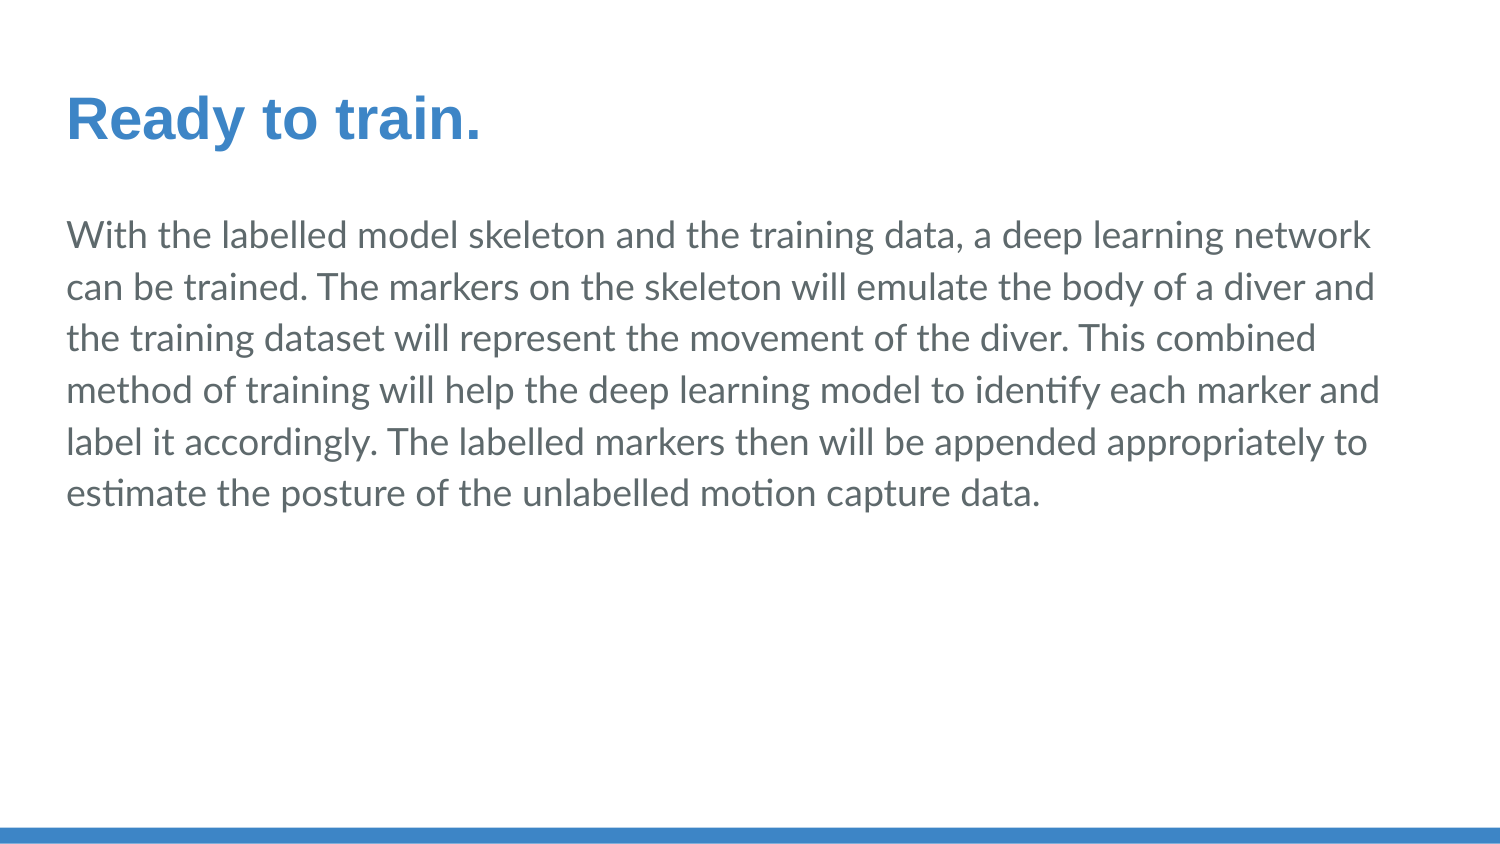

# Ready to train.
With the labelled model skeleton and the training data, a deep learning network can be trained. The markers on the skeleton will emulate the body of a diver and the training dataset will represent the movement of the diver. This combined method of training will help the deep learning model to identify each marker and label it accordingly. The labelled markers then will be appended appropriately to estimate the posture of the unlabelled motion capture data.